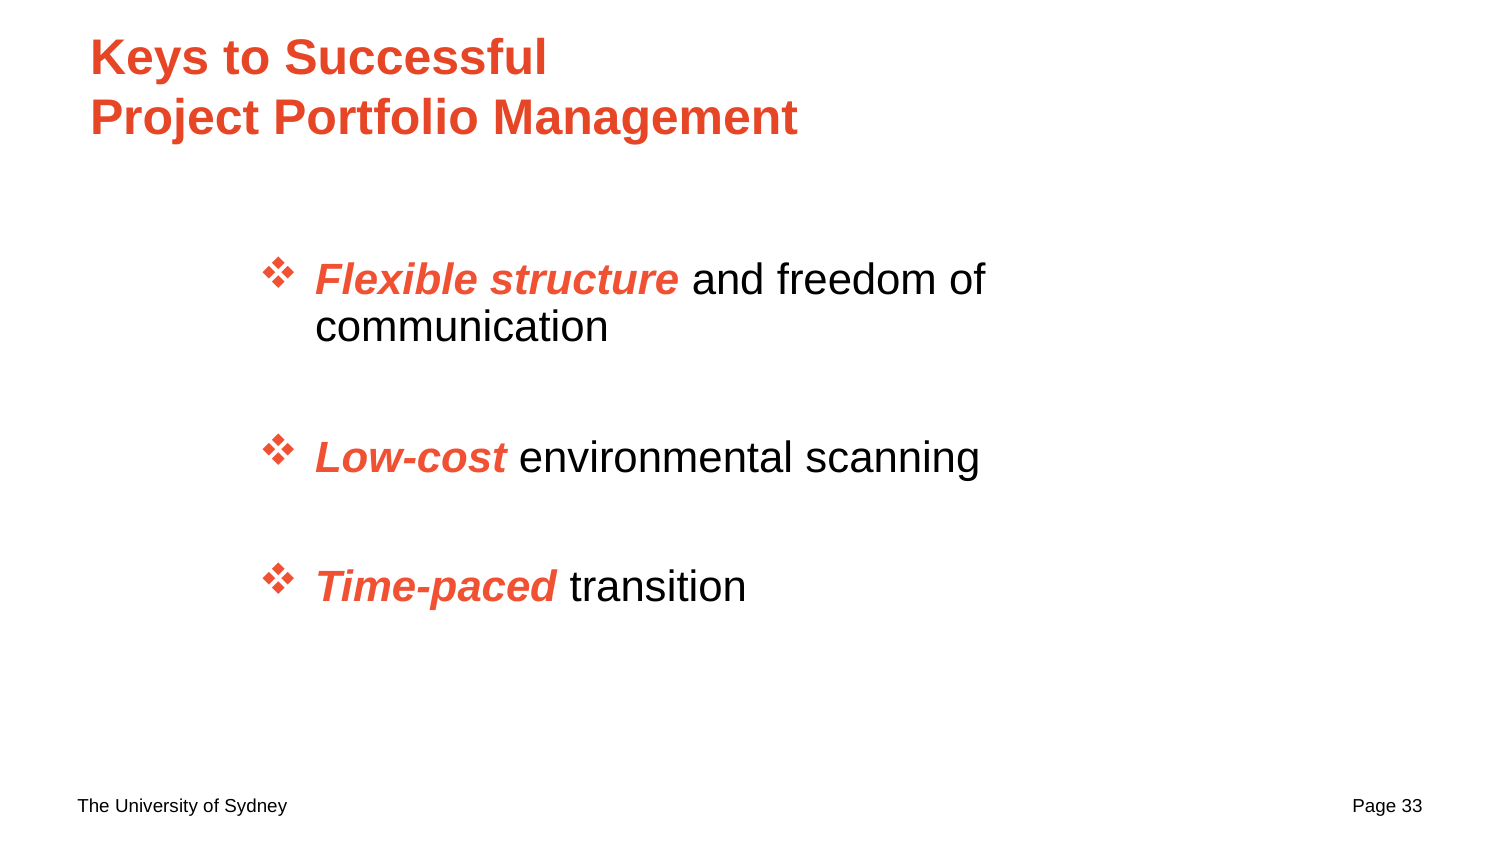

# Keys to Successful Project Portfolio Management
Flexible structure and freedom of communication
Low-cost environmental scanning
Time-paced transition